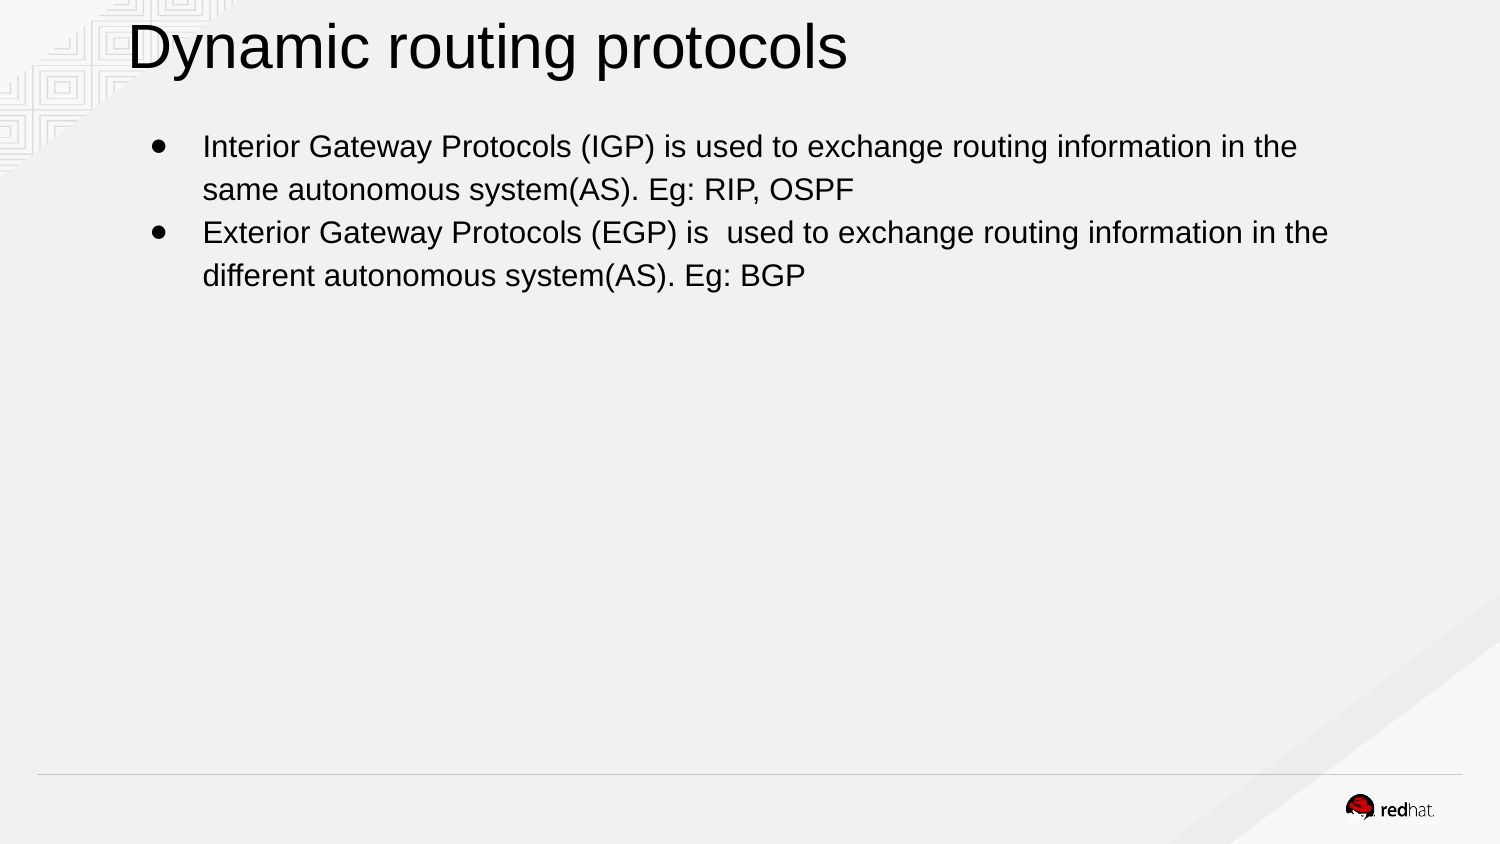

# Dynamic routing protocols
Interior Gateway Protocols (IGP) is used to exchange routing information in the same autonomous system(AS). Eg: RIP, OSPF
Exterior Gateway Protocols (EGP) is  used to exchange routing information in the different autonomous system(AS). Eg: BGP